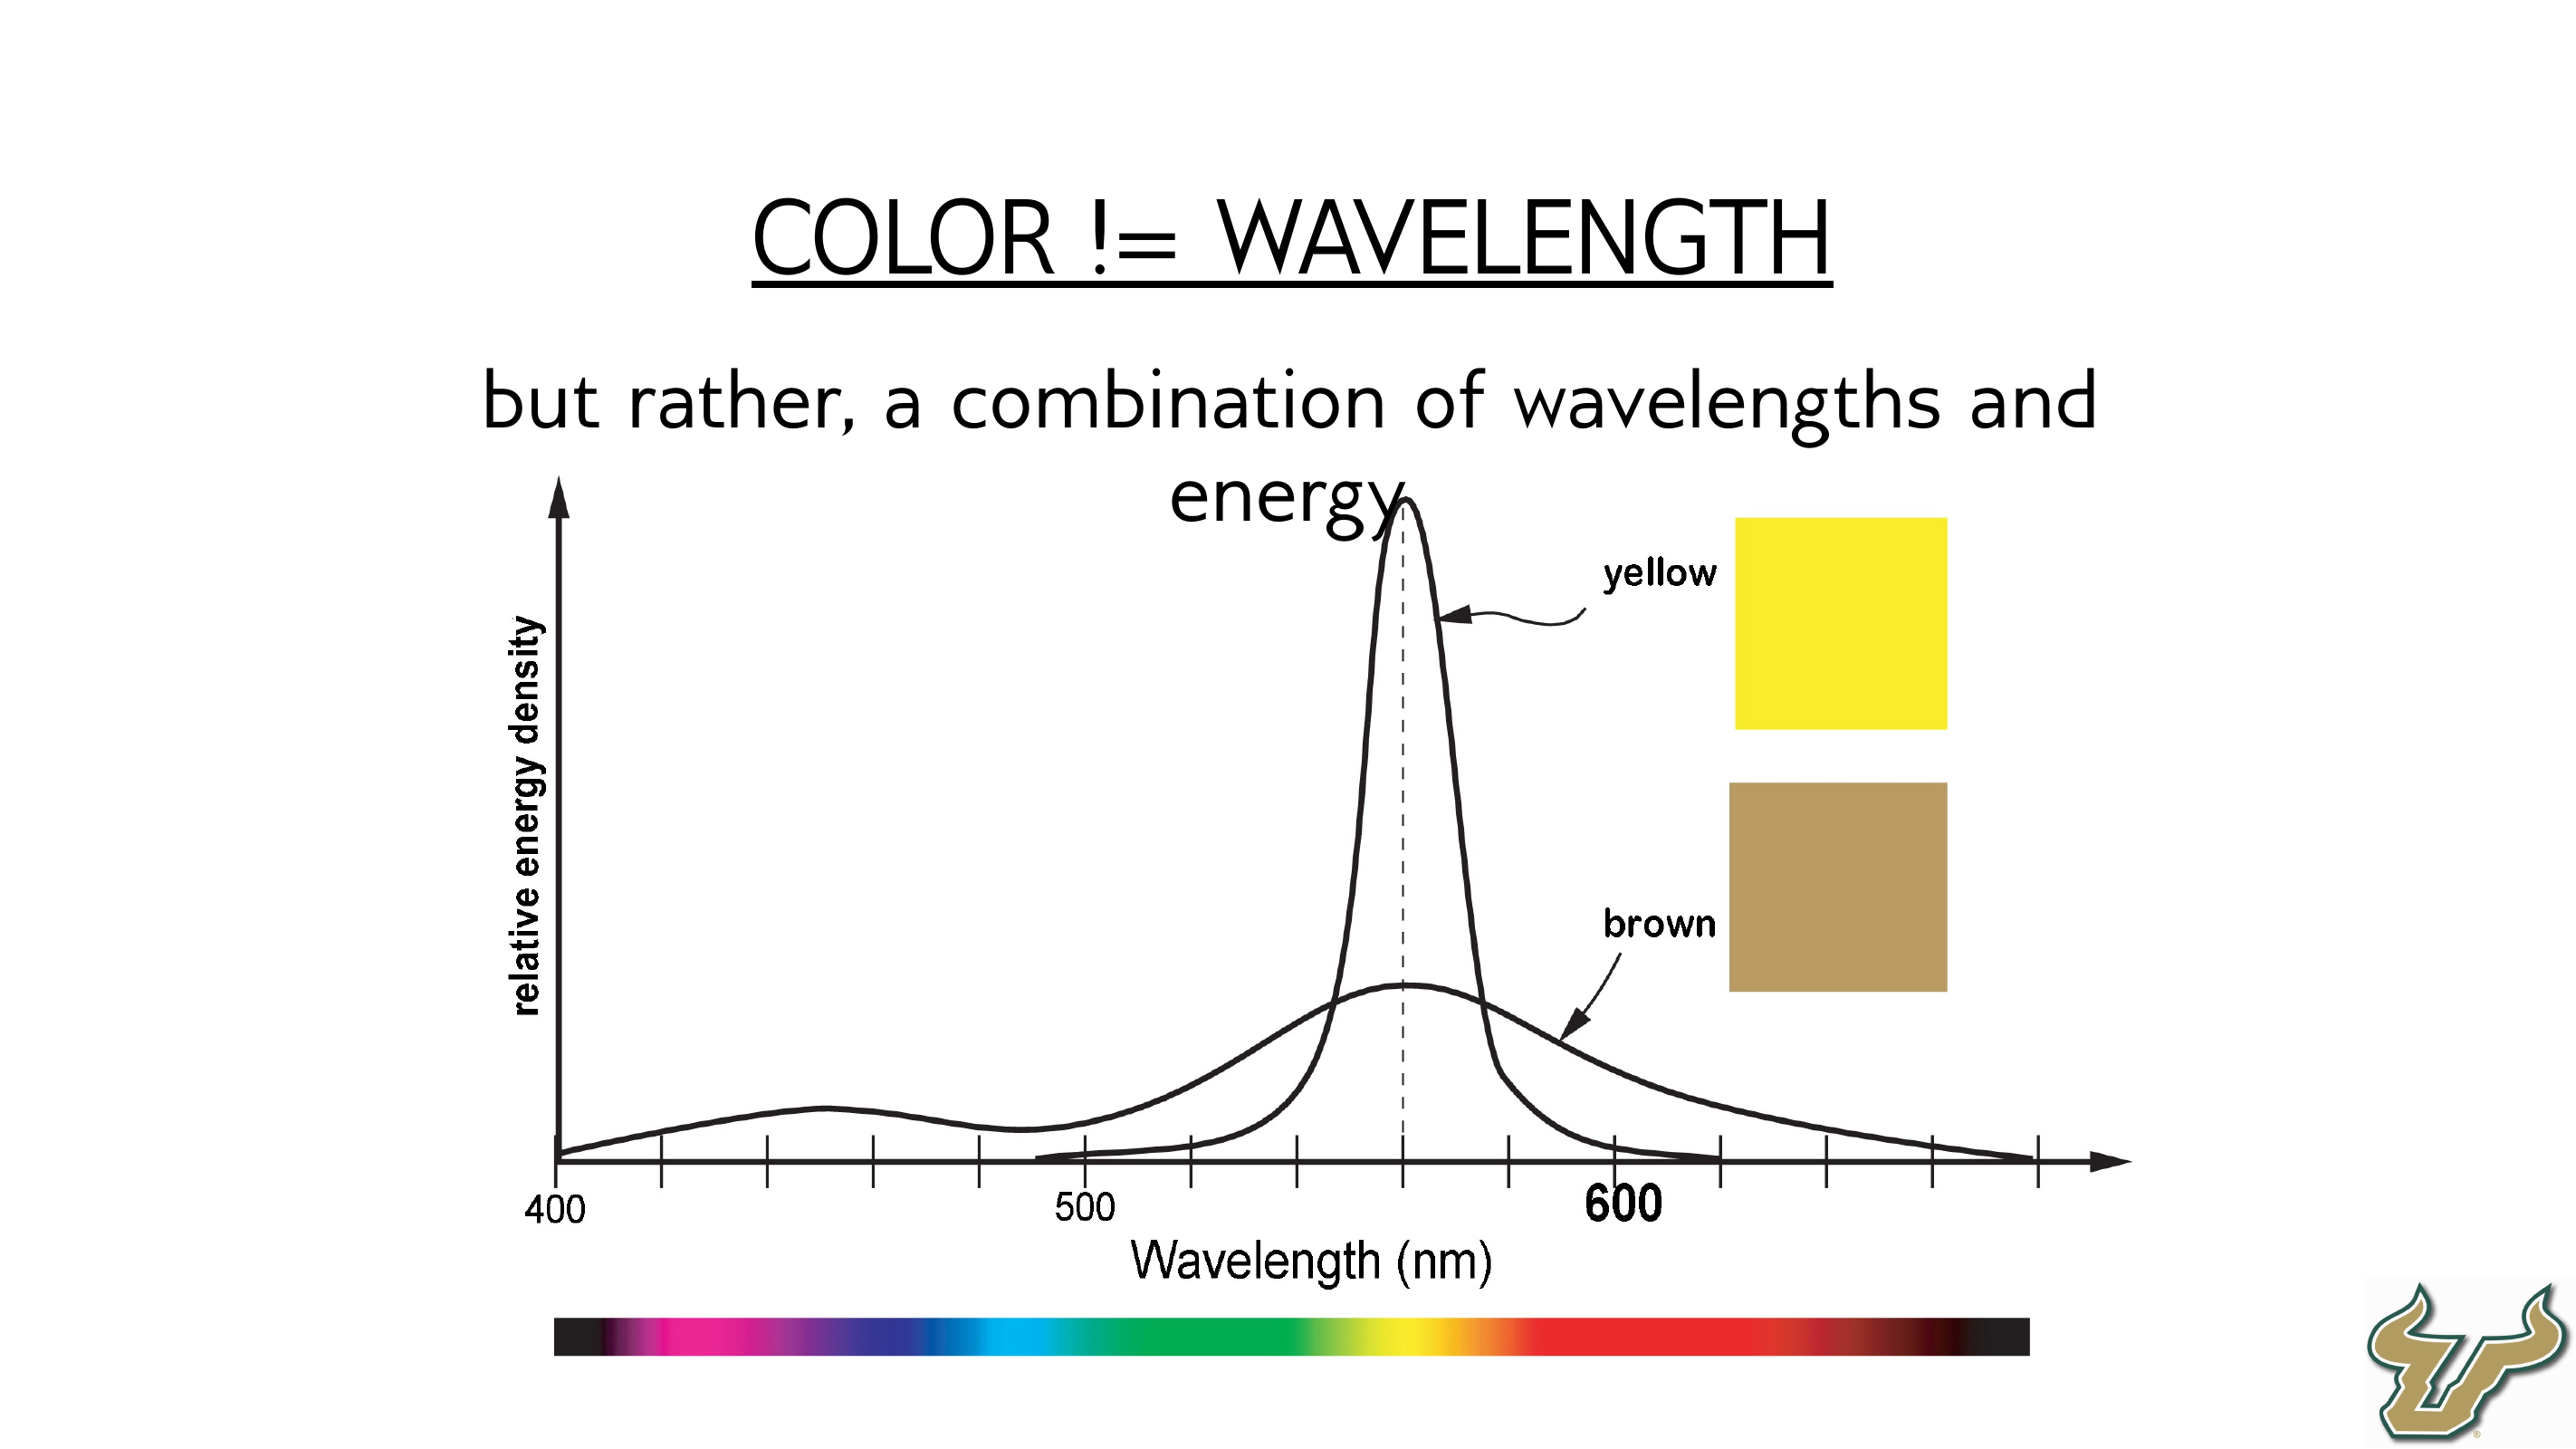

Color != Wavelength
but rather, a combination of wavelengths and energy